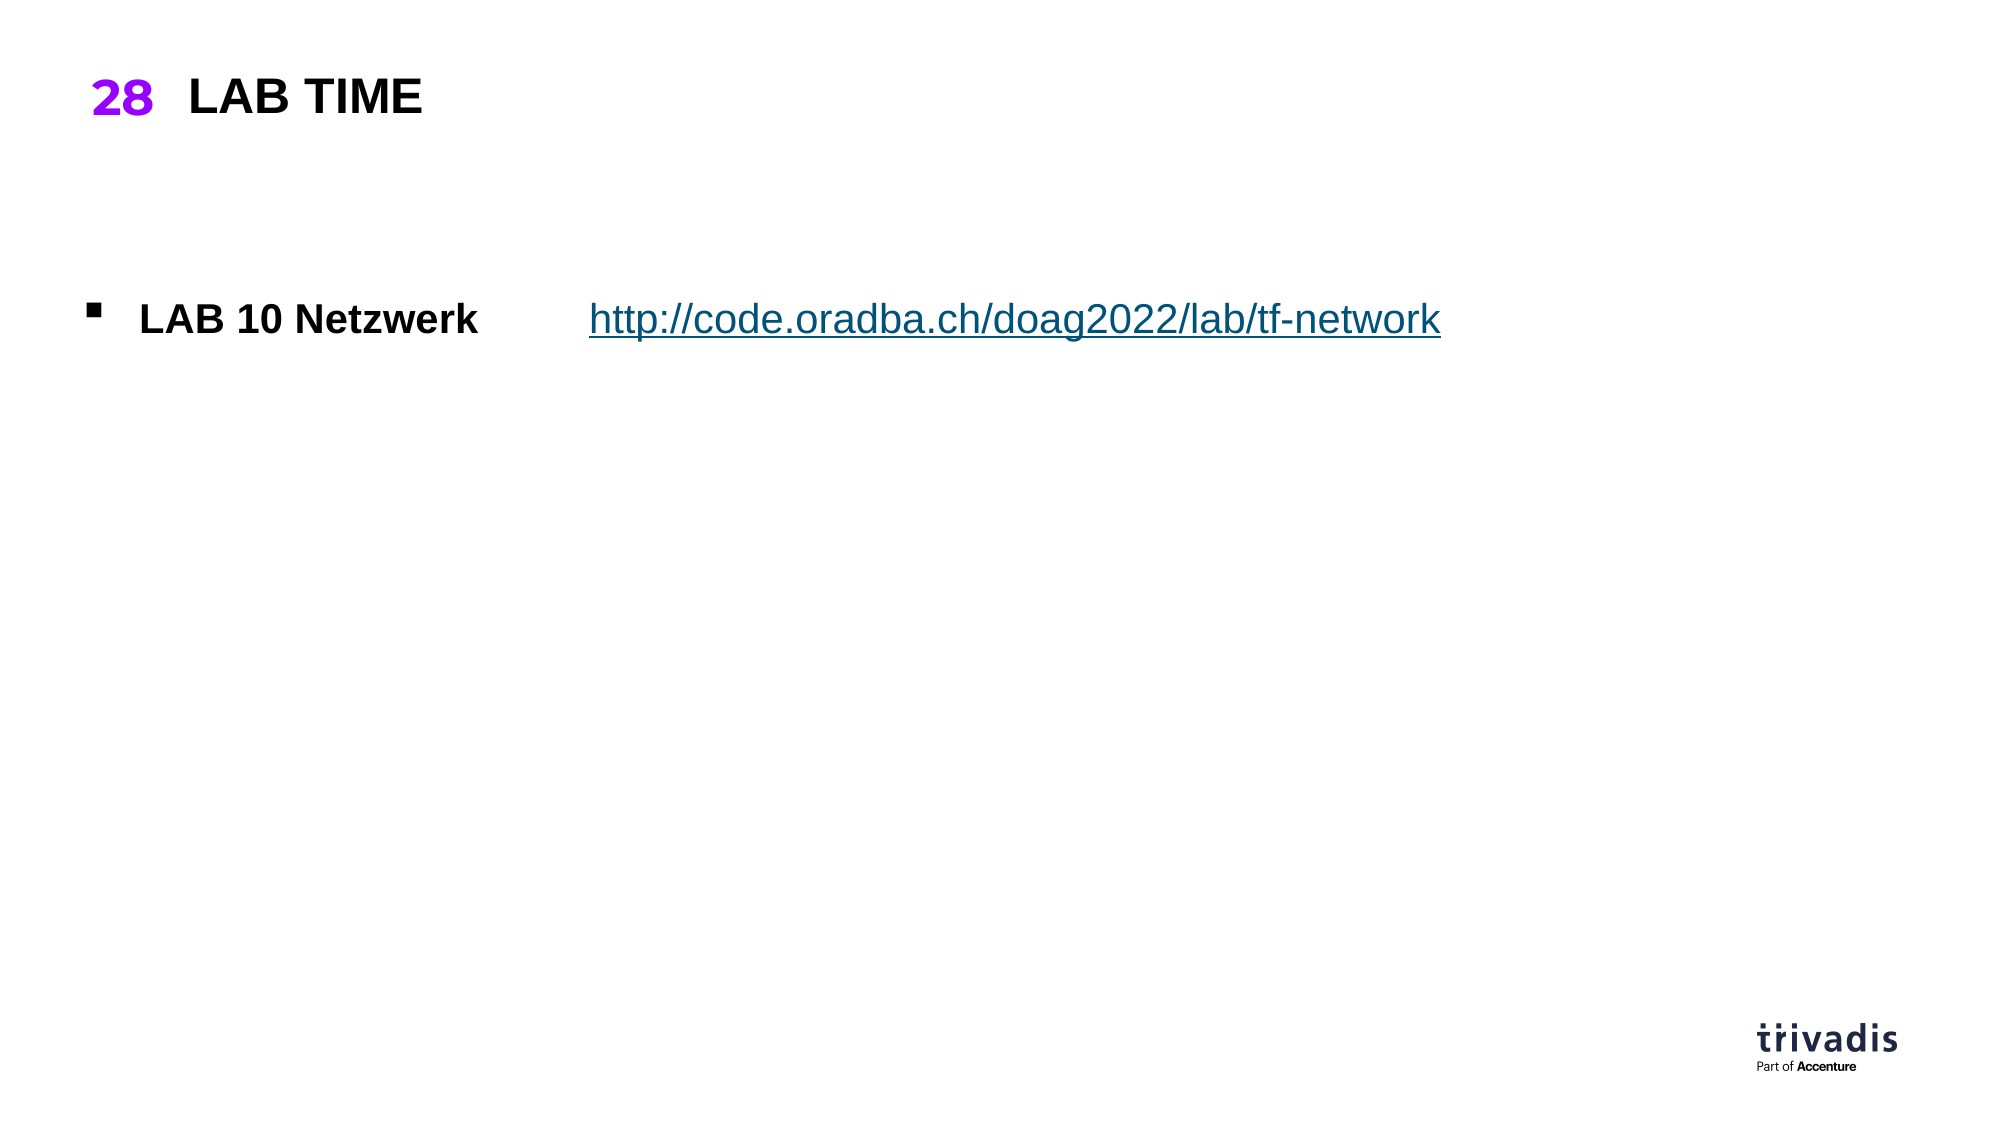

# LAB TIME
LAB 10 Netzwerk 	http://code.oradba.ch/doag2022/lab/tf-network